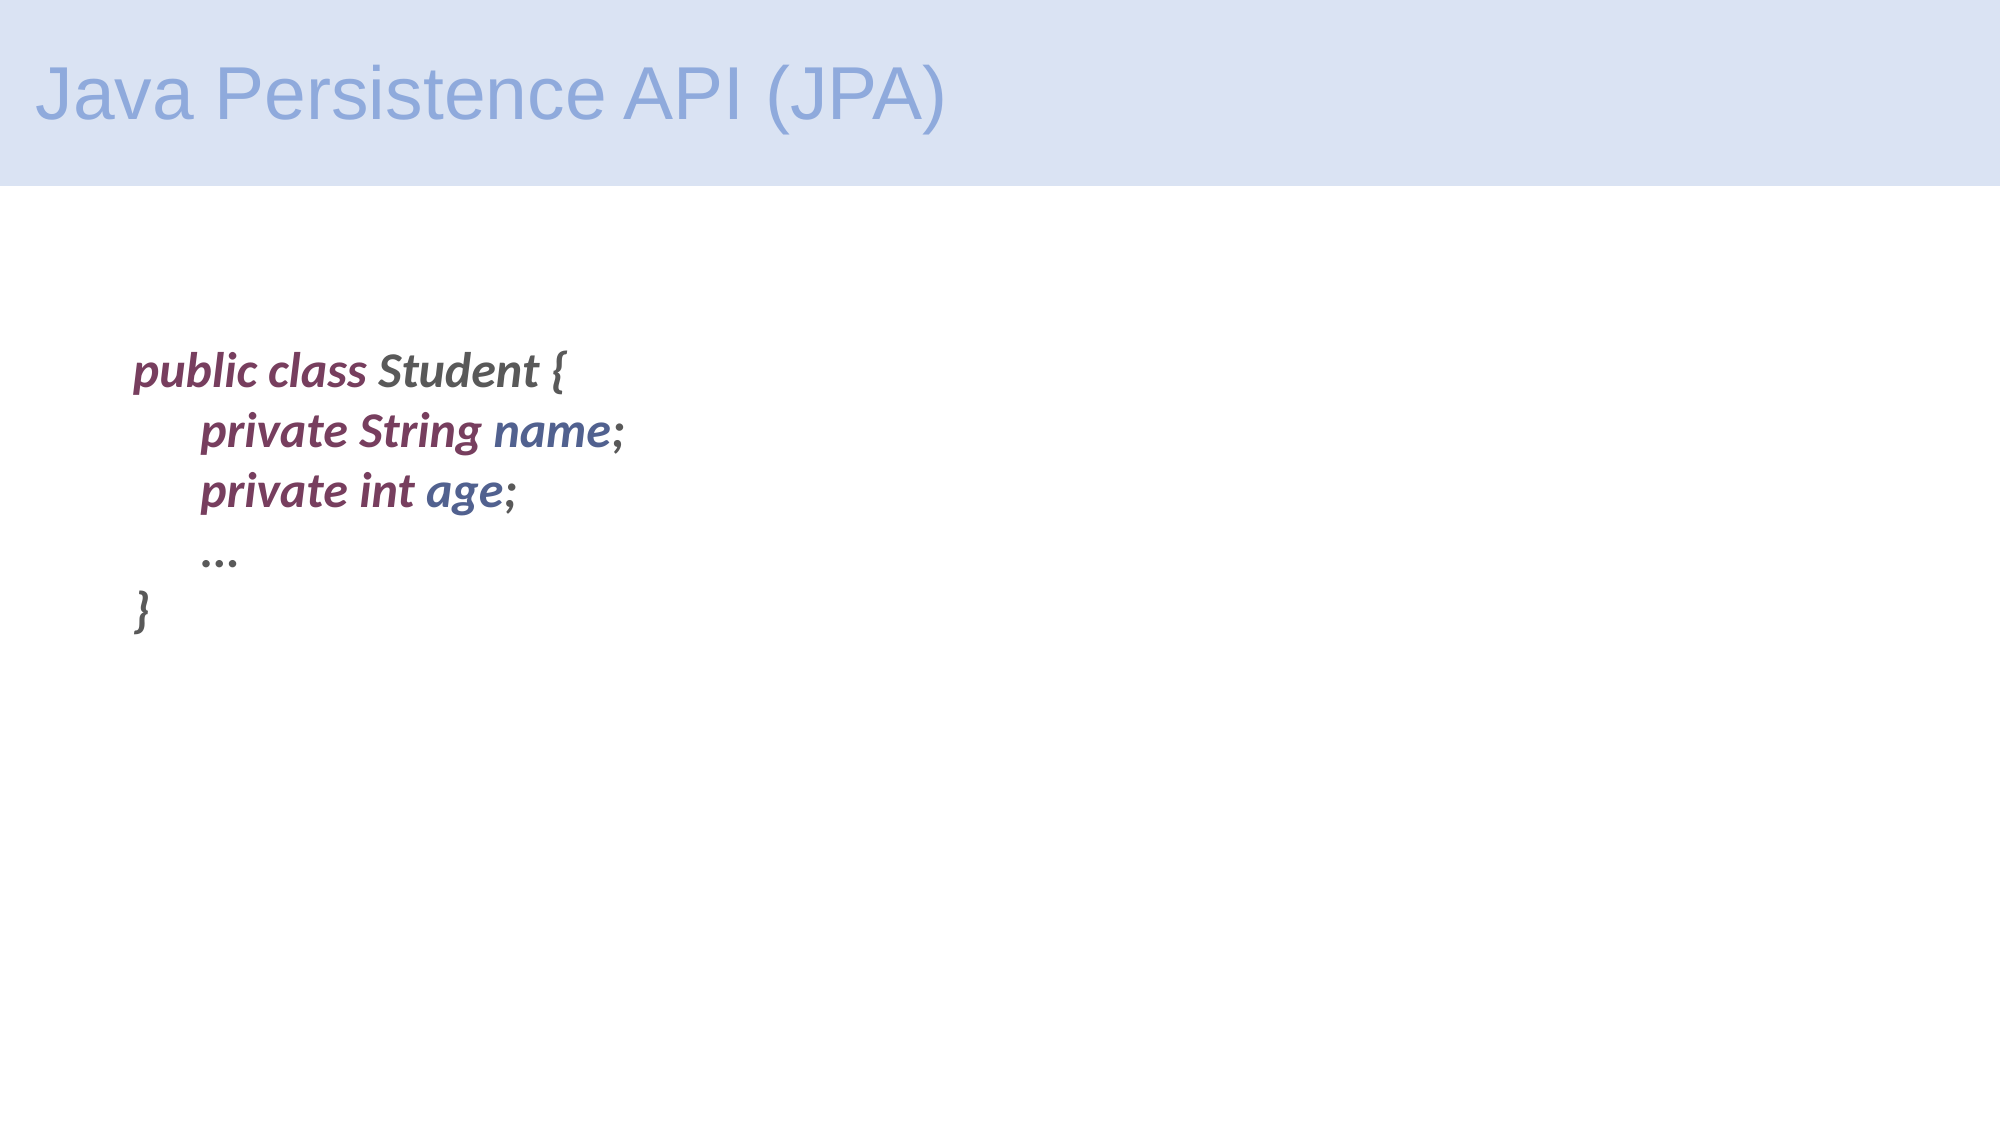

# Java Persistence API (JPA)

public class Student {
      private String name;
      private int age;
      ...
}